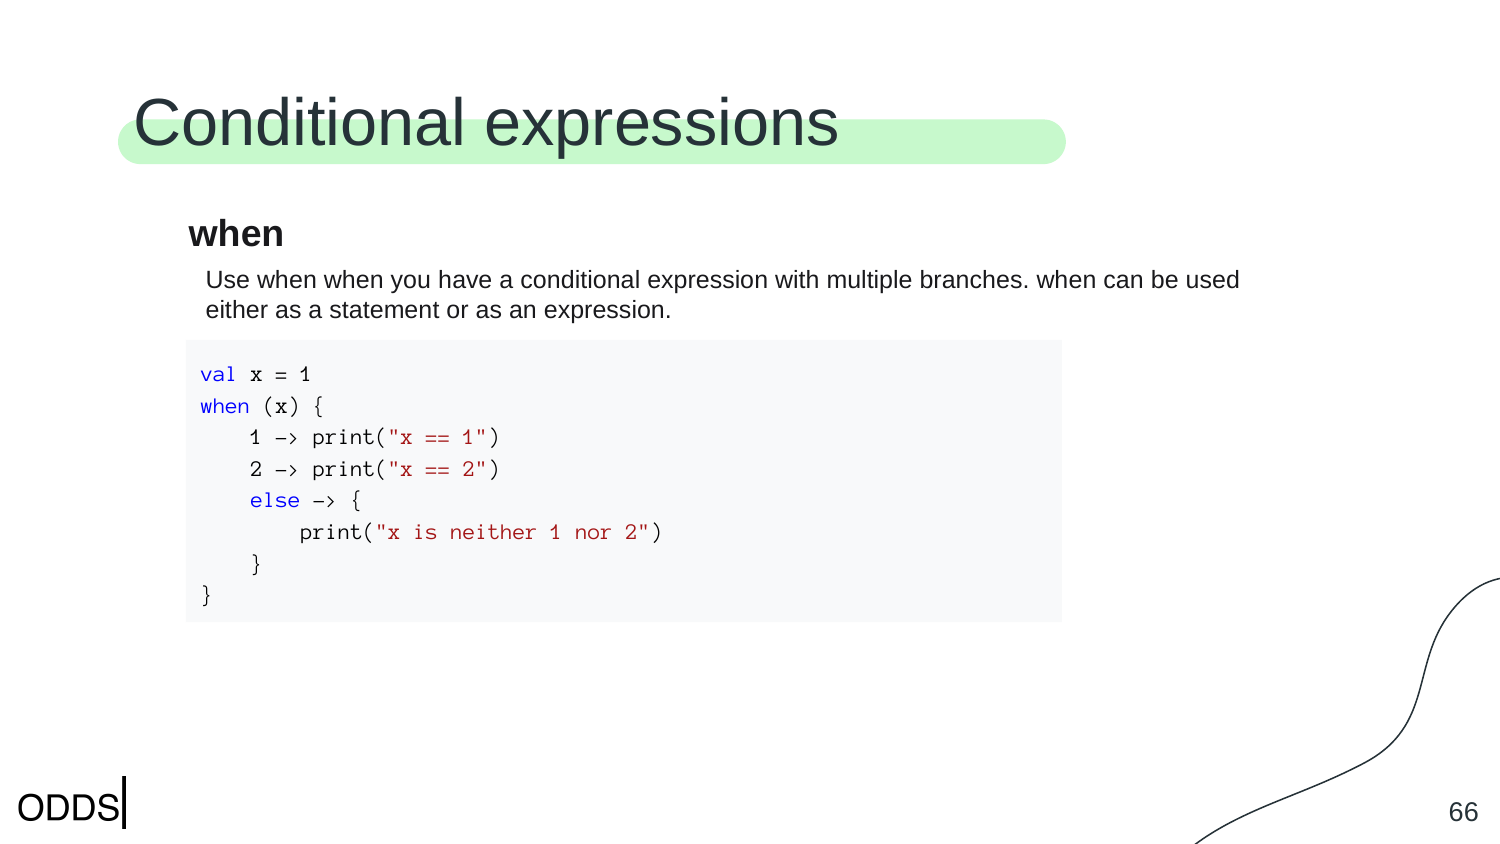

# Conditional expressions
when
Use when when you have a conditional expression with multiple branches. when can be used either as a statement or as an expression.
val x = 1
when (x) {
    1 -> print("x == 1")
    2 -> print("x == 2")
    else -> {
        print("x is neither 1 nor 2")
    }
}
66